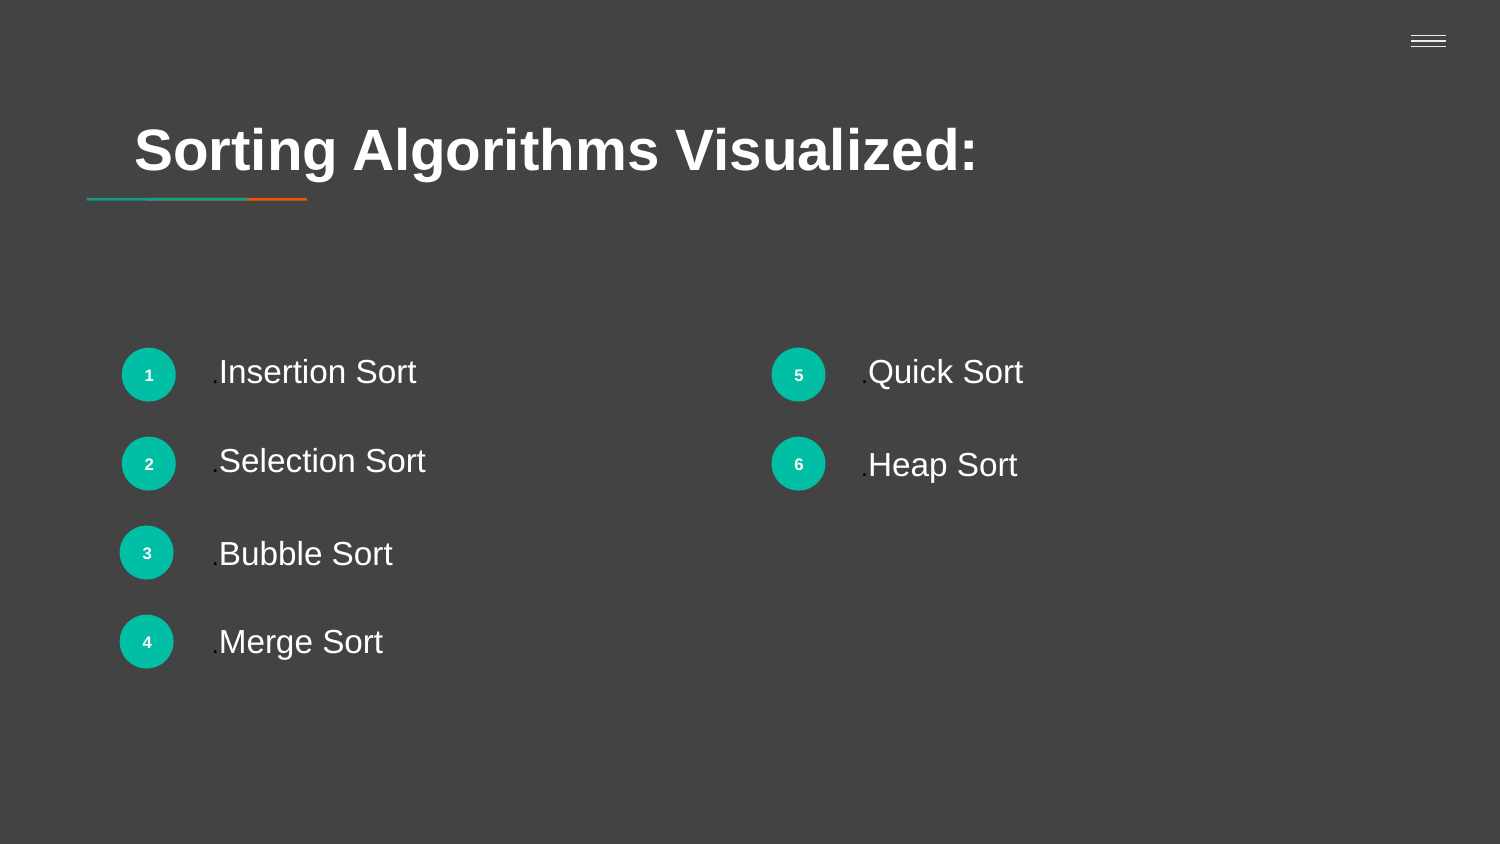

# Sorting Algorithms Visualized:
.Quick Sort
.Insertion Sort
5
1
.Selection Sort
.Heap Sort
2
6
.Bubble Sort
3
.Merge Sort
4